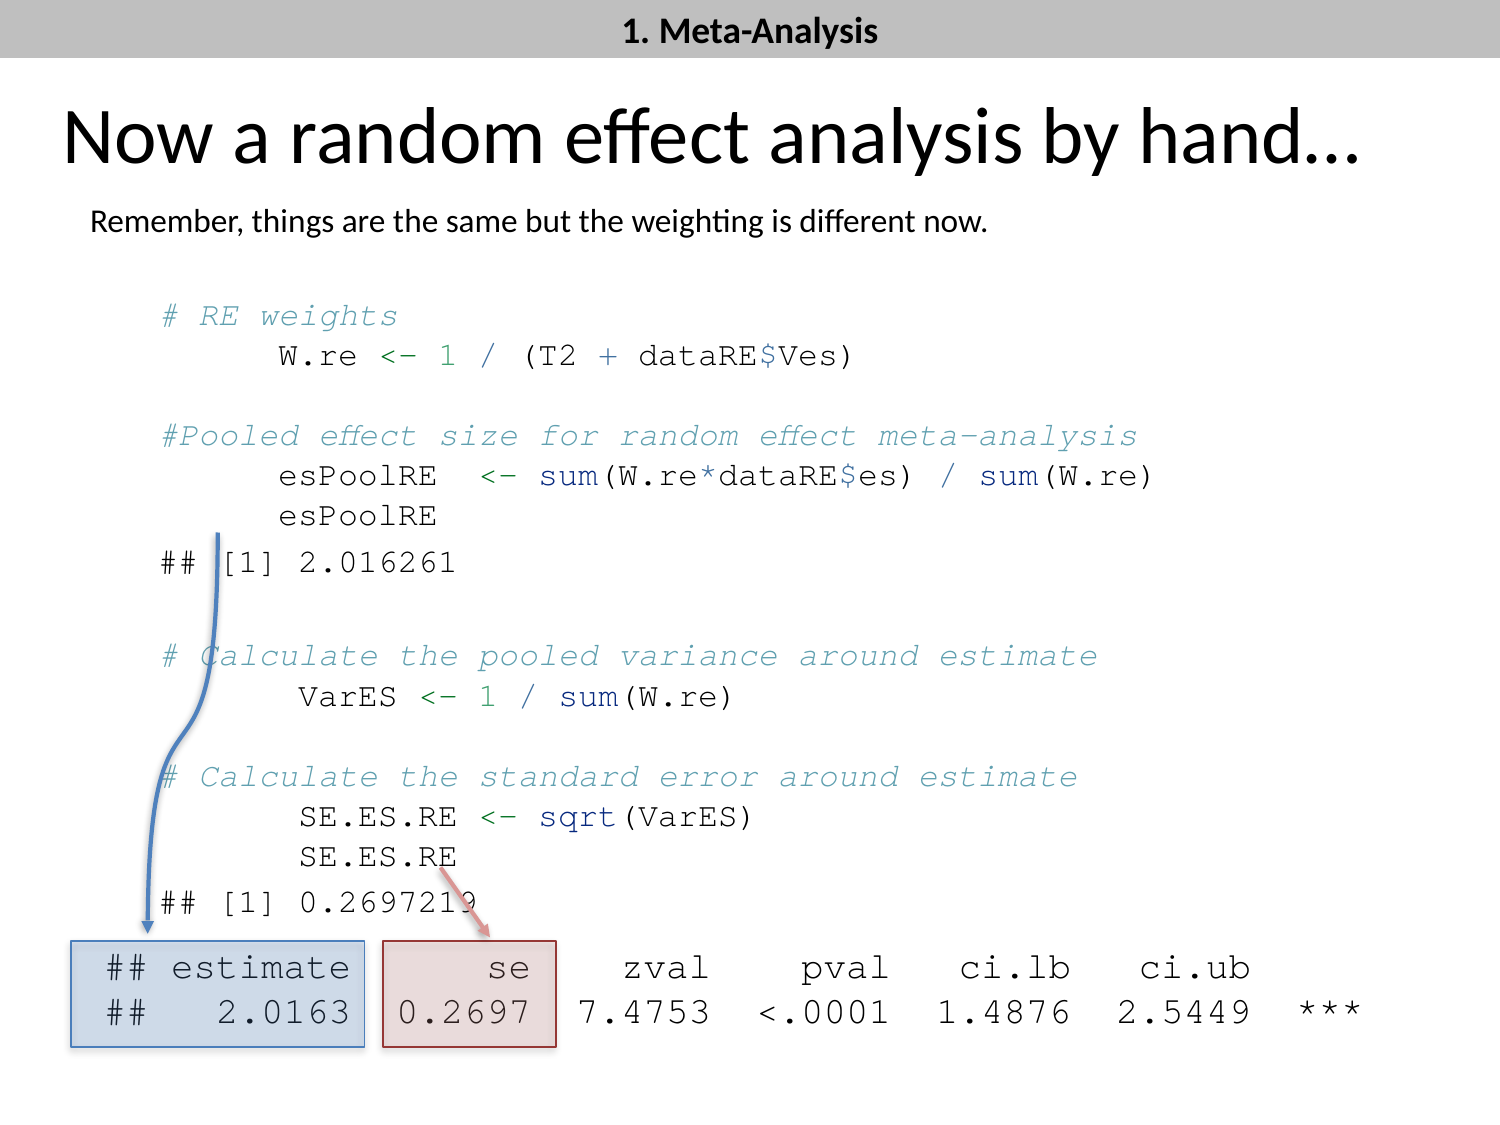

1. Meta-Analysis
Now a random effect analysis by hand…
Remember, things are the same but the weighting is different now.

# RE weights W.re <- 1 / (T2 + dataRE$Ves) #Pooled effect size for random effect meta-analysis esPoolRE  <- sum(W.re*dataRE$es) / sum(W.re) esPoolRE
## [1] 2.016261

# Calculate the pooled variance around estimate VarES <- 1 / sum(W.re) # Calculate the standard error around estimate SE.ES.RE <- sqrt(VarES) SE.ES.RE
## [1] 0.2697219
## estimate      se    zval    pval   ci.lb   ci.ub     ​
##   2.0163  0.2697  7.4753  <.0001  1.4876  2.5449  ***